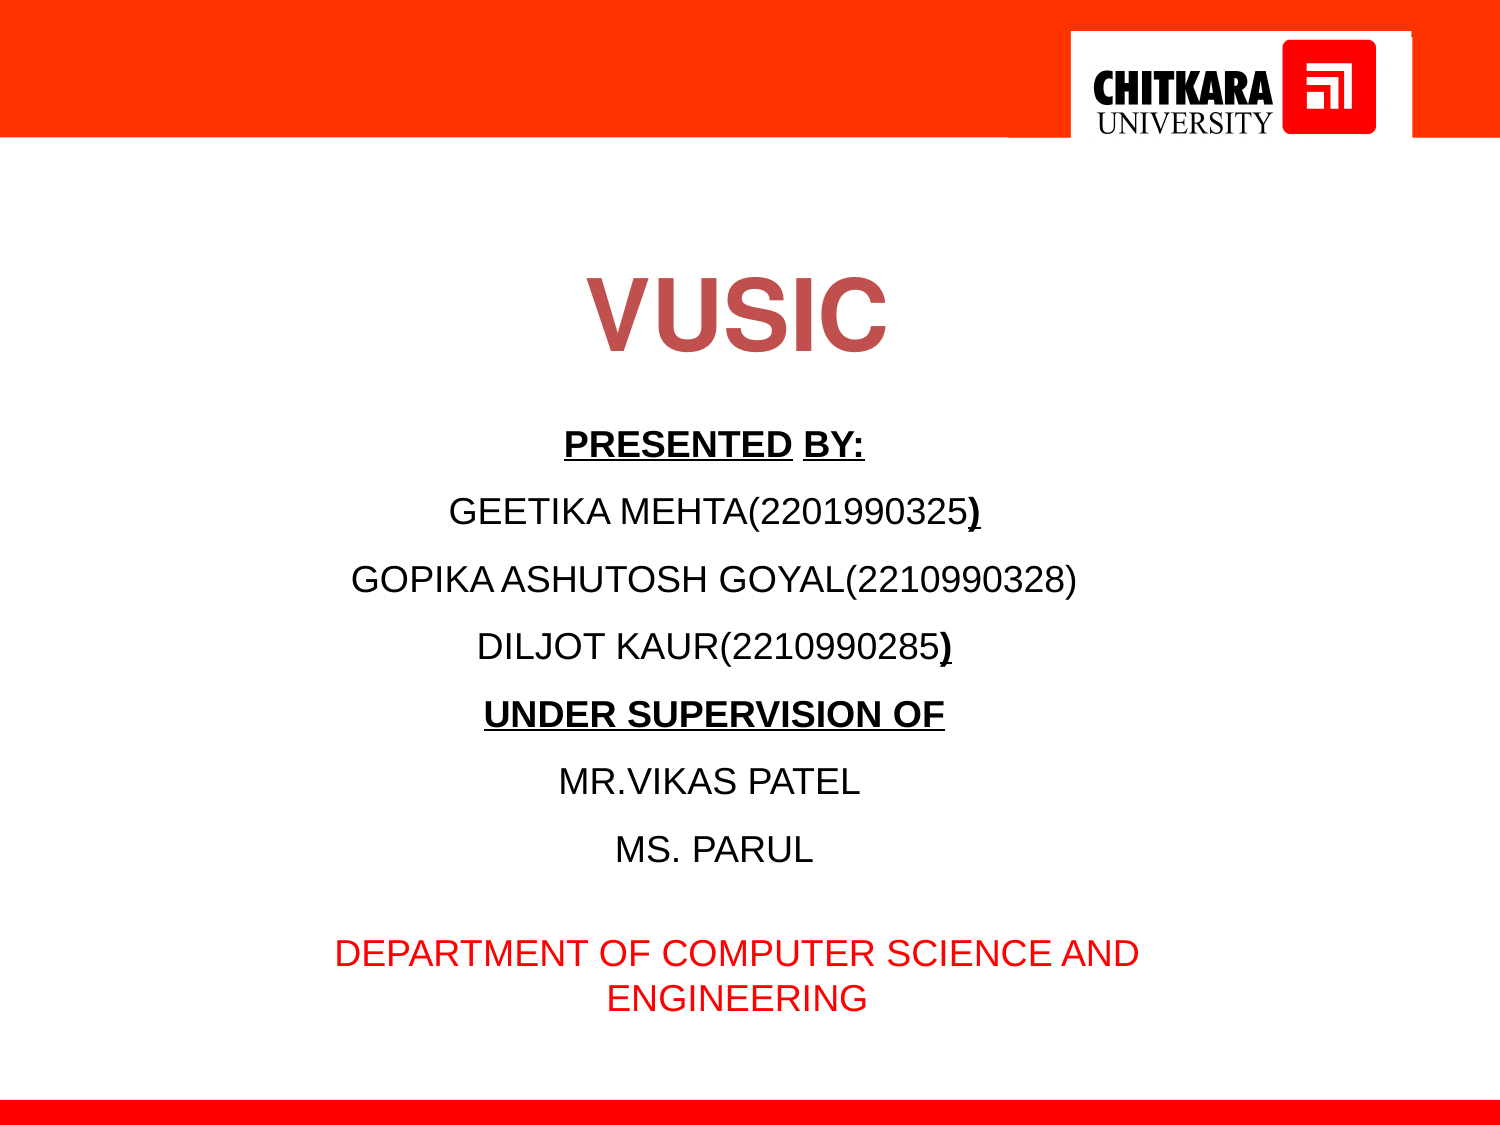

VUSIC
PRESENTED BY:
GEETIKA MEHTA(2201990325)
GOPIKA ASHUTOSH GOYAL(2210990328)
DILJOT KAUR(2210990285)
UNDER SUPERVISION OF
MR.VIKAS PATEL
MS. PARUL
DEPARTMENT OF COMPUTER SCIENCE AND ENGINEERING